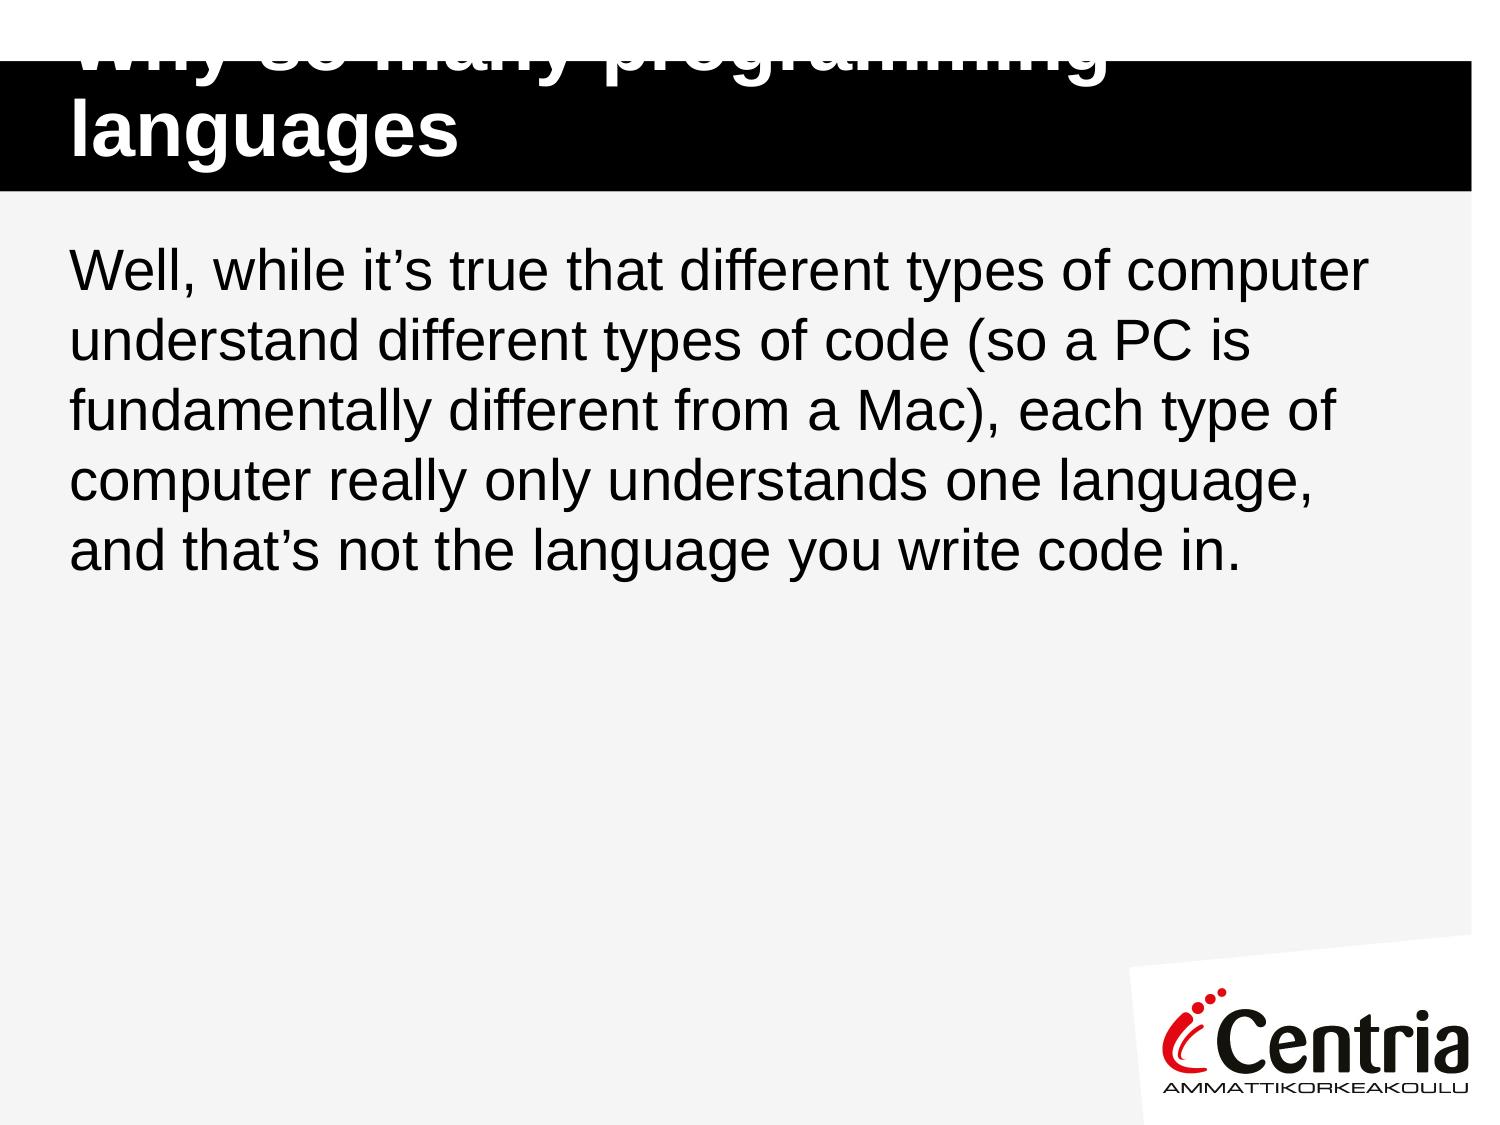

# Why so many programming languages
Well, while it’s true that different types of computer understand different types of code (so a PC is fundamentally different from a Mac), each type of computer really only understands one language, and that’s not the language you write code in.